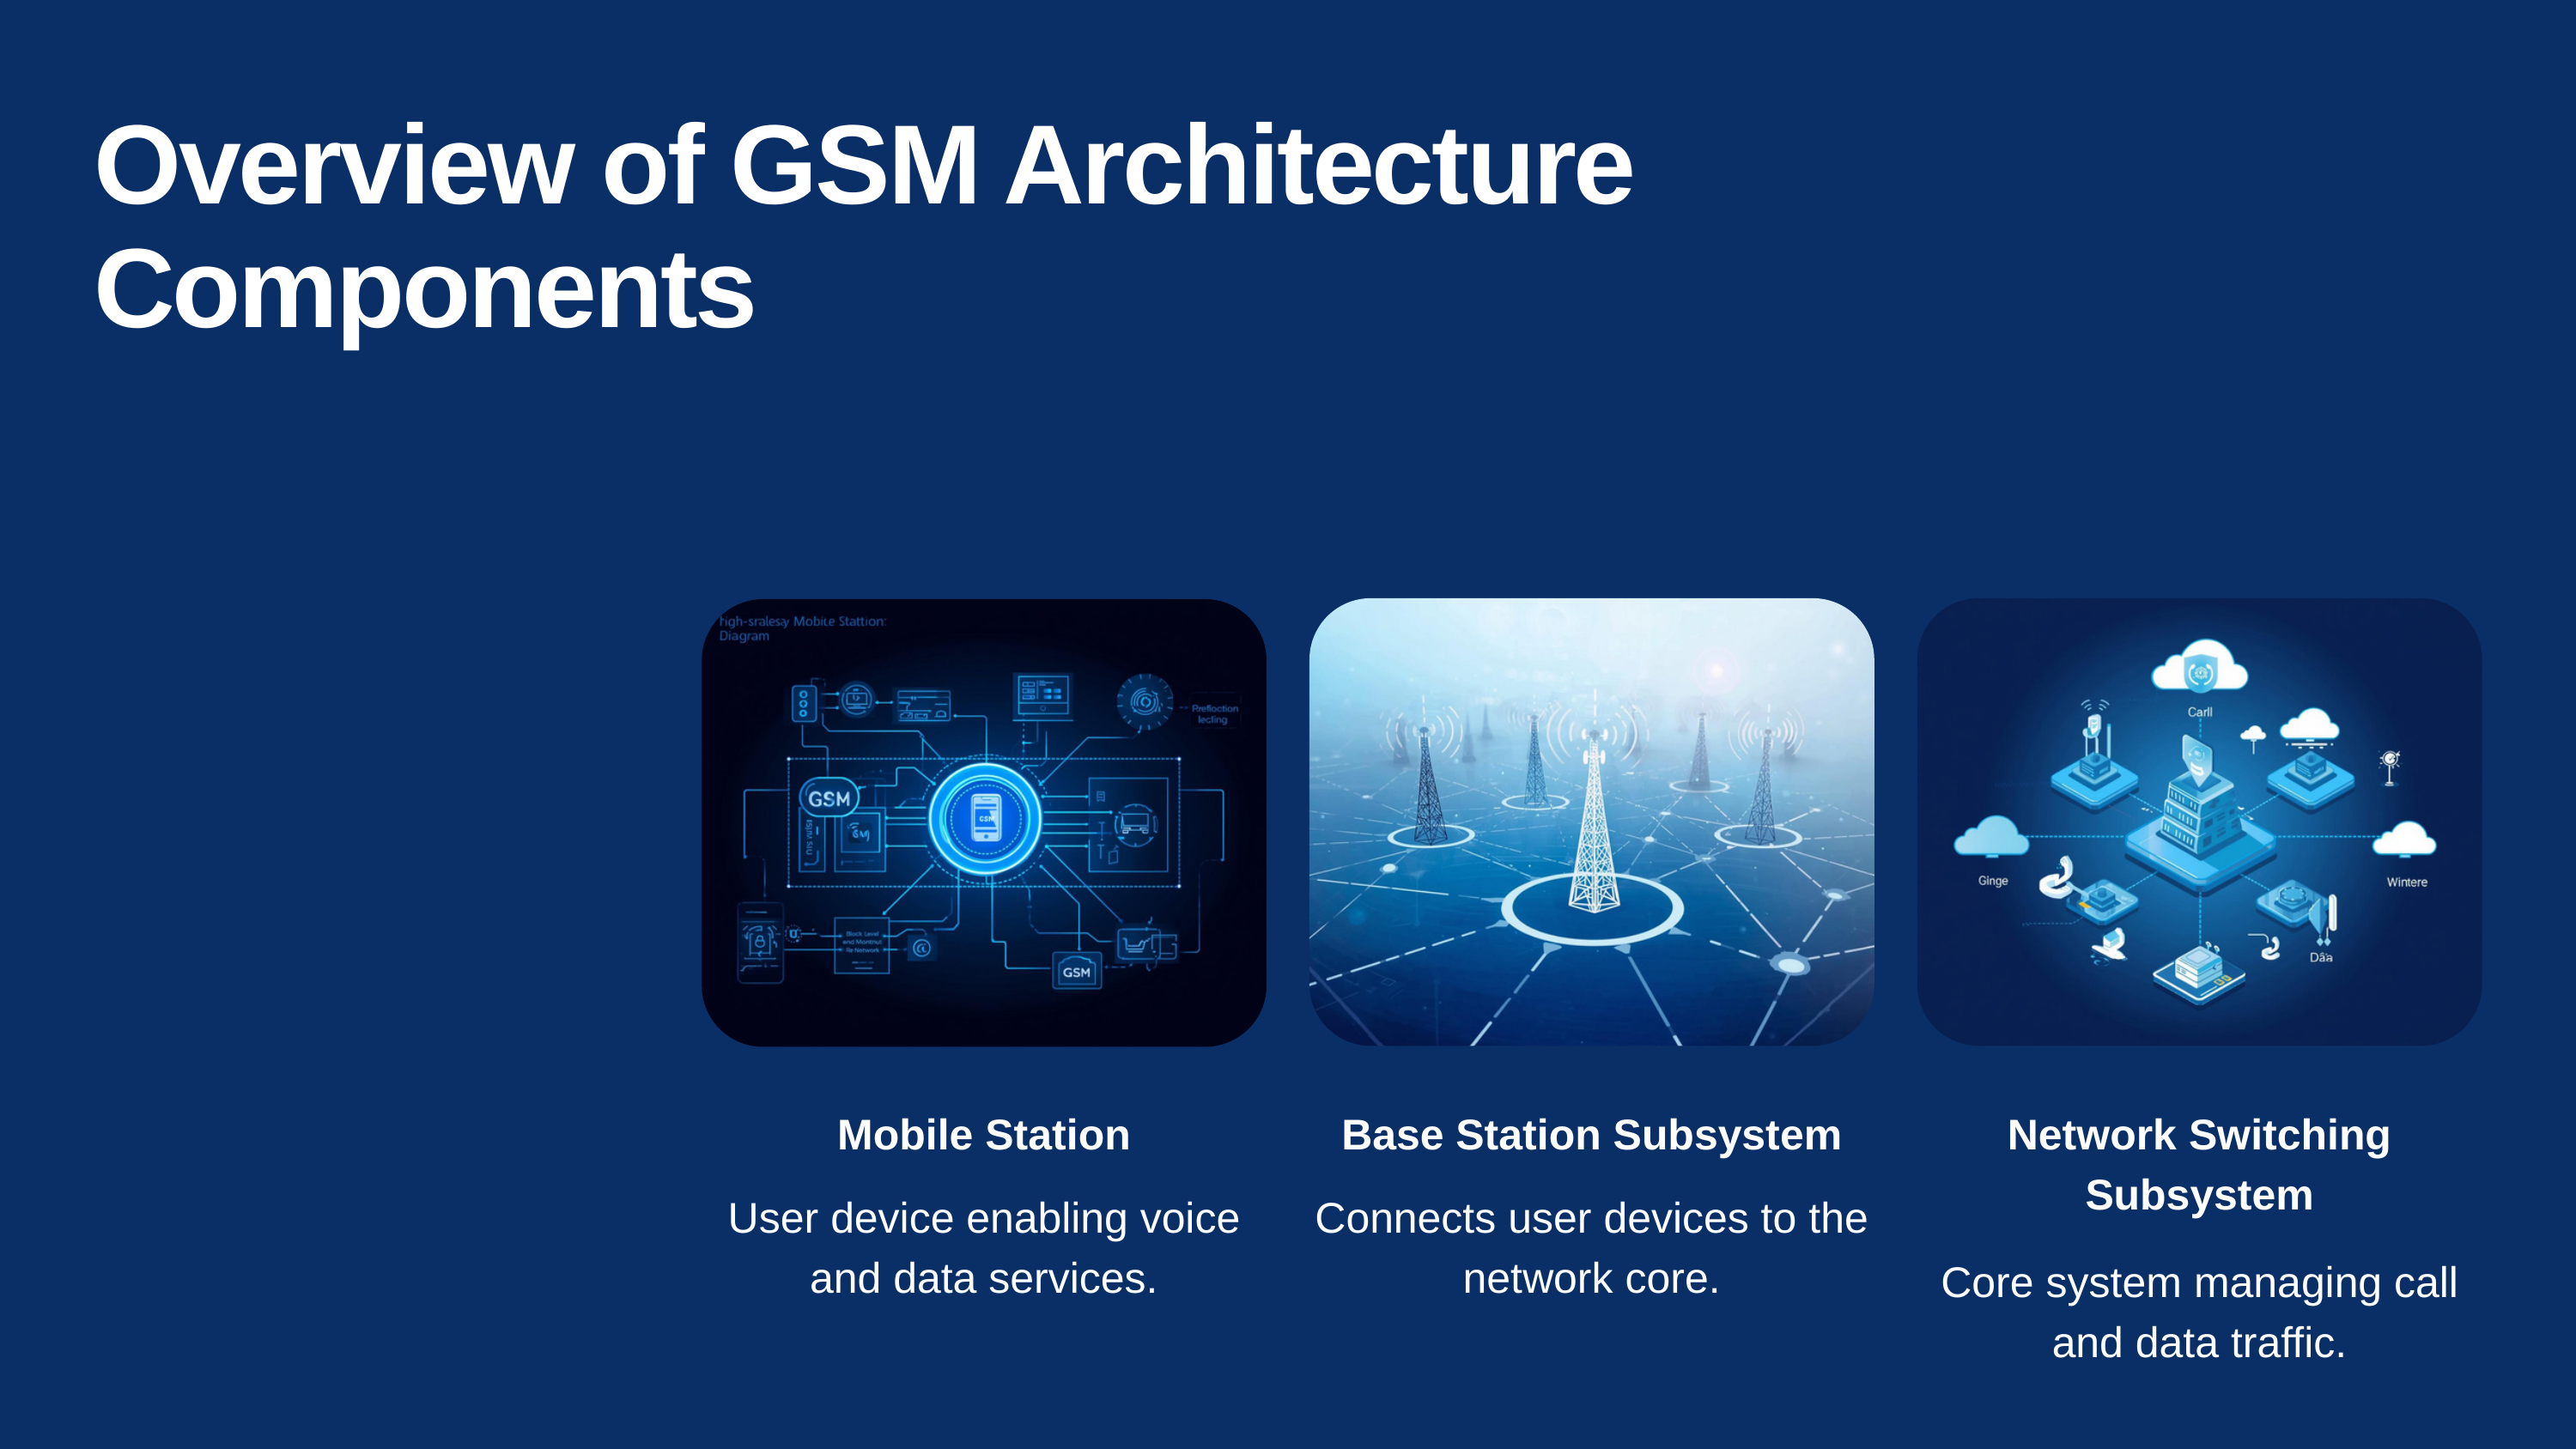

Overview of GSM Architecture Components

Mobile Station
User device enabling voice and data services.
Base Station Subsystem
Connects user devices to the network core.
Network Switching Subsystem
Core system managing call and data traffic.